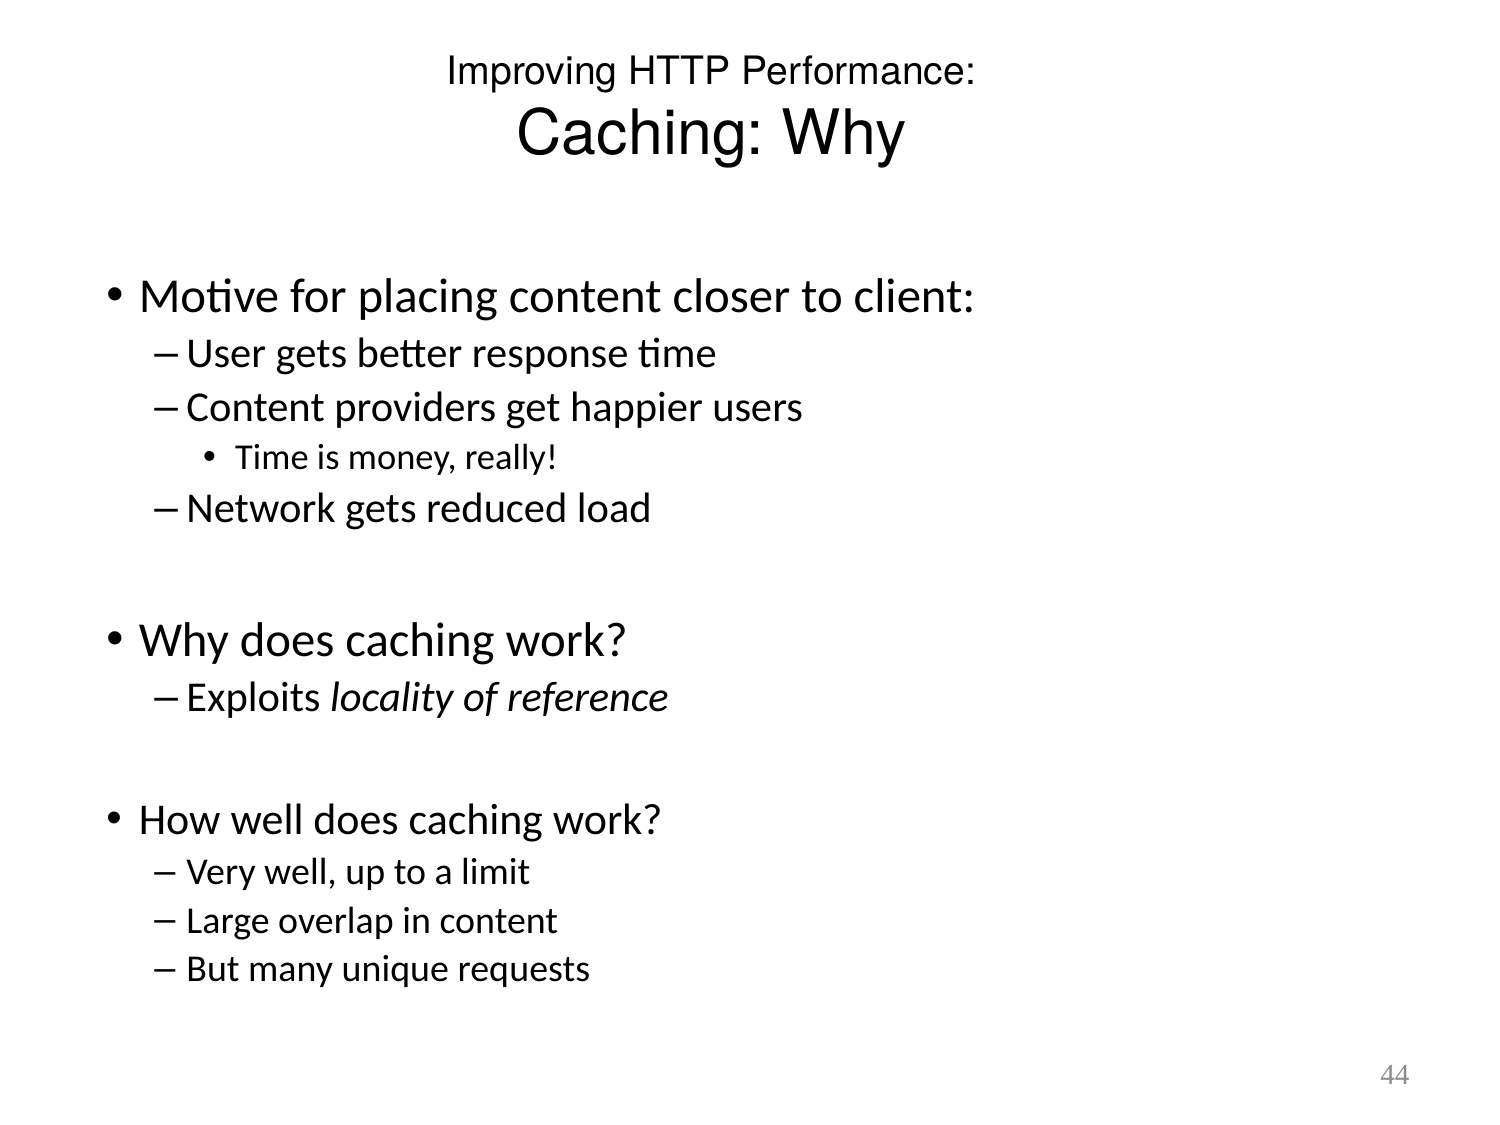

# Improving HTTP Performance: Caching: Why
Motive for placing content closer to client:
User gets better response time
Content providers get happier users
Time is money, really!
Network gets reduced load

Why does caching work?
Exploits locality of reference

How well does caching work?
Very well, up to a limit
Large overlap in content
But many unique requests

44